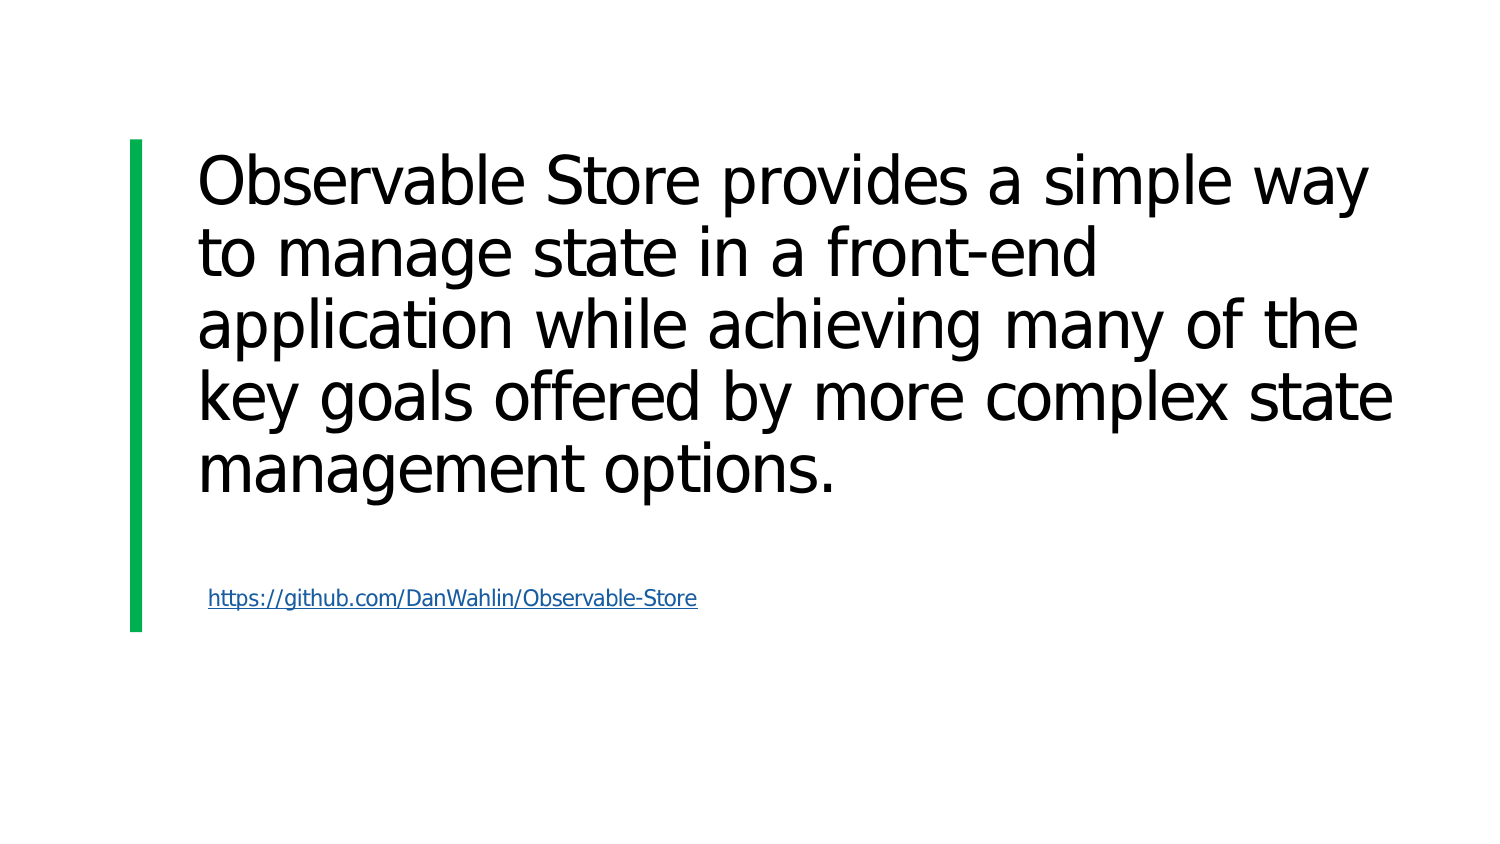

# Observable Store provides a simple way to manage state in a front-end application while achieving many of the key goals offered by more complex state management options.
https://github.com/DanWahlin/Observable-Store